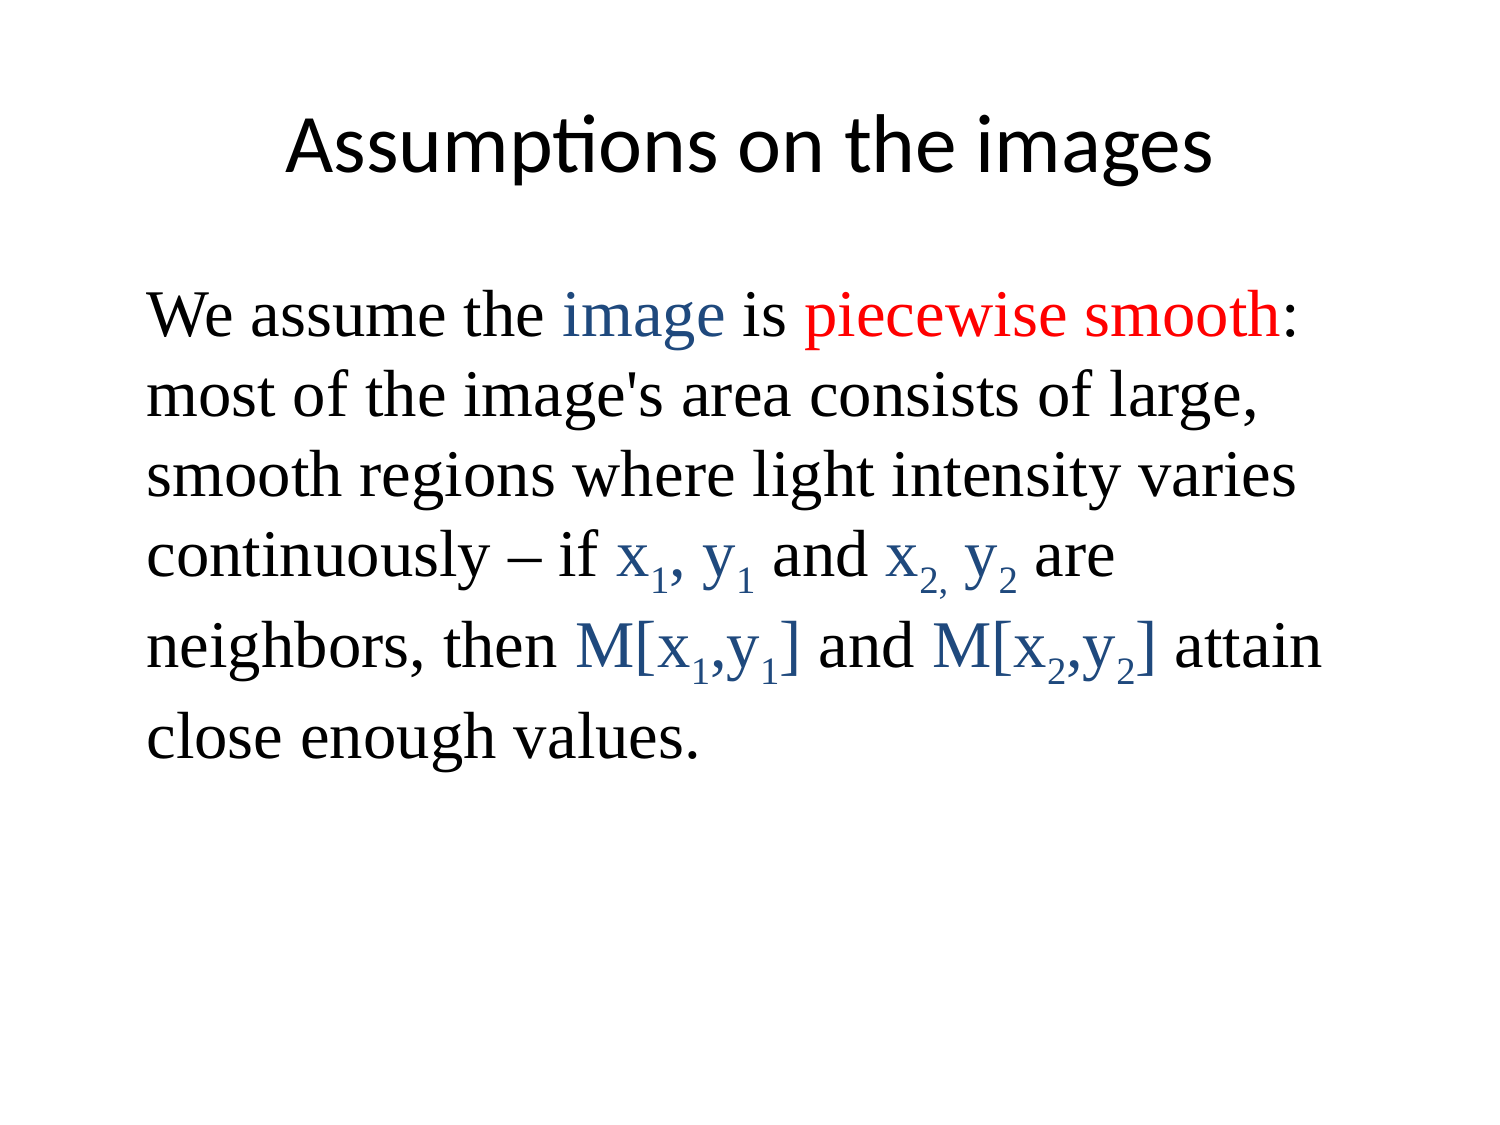

# Assumptions on the images
We assume the image is piecewise smooth: most of the image's area consists of large, smooth regions where light intensity varies continuously – if x1, y1 and x2, y2 are neighbors, then M[x1,y1] and M[x2,y2] attain close enough values.